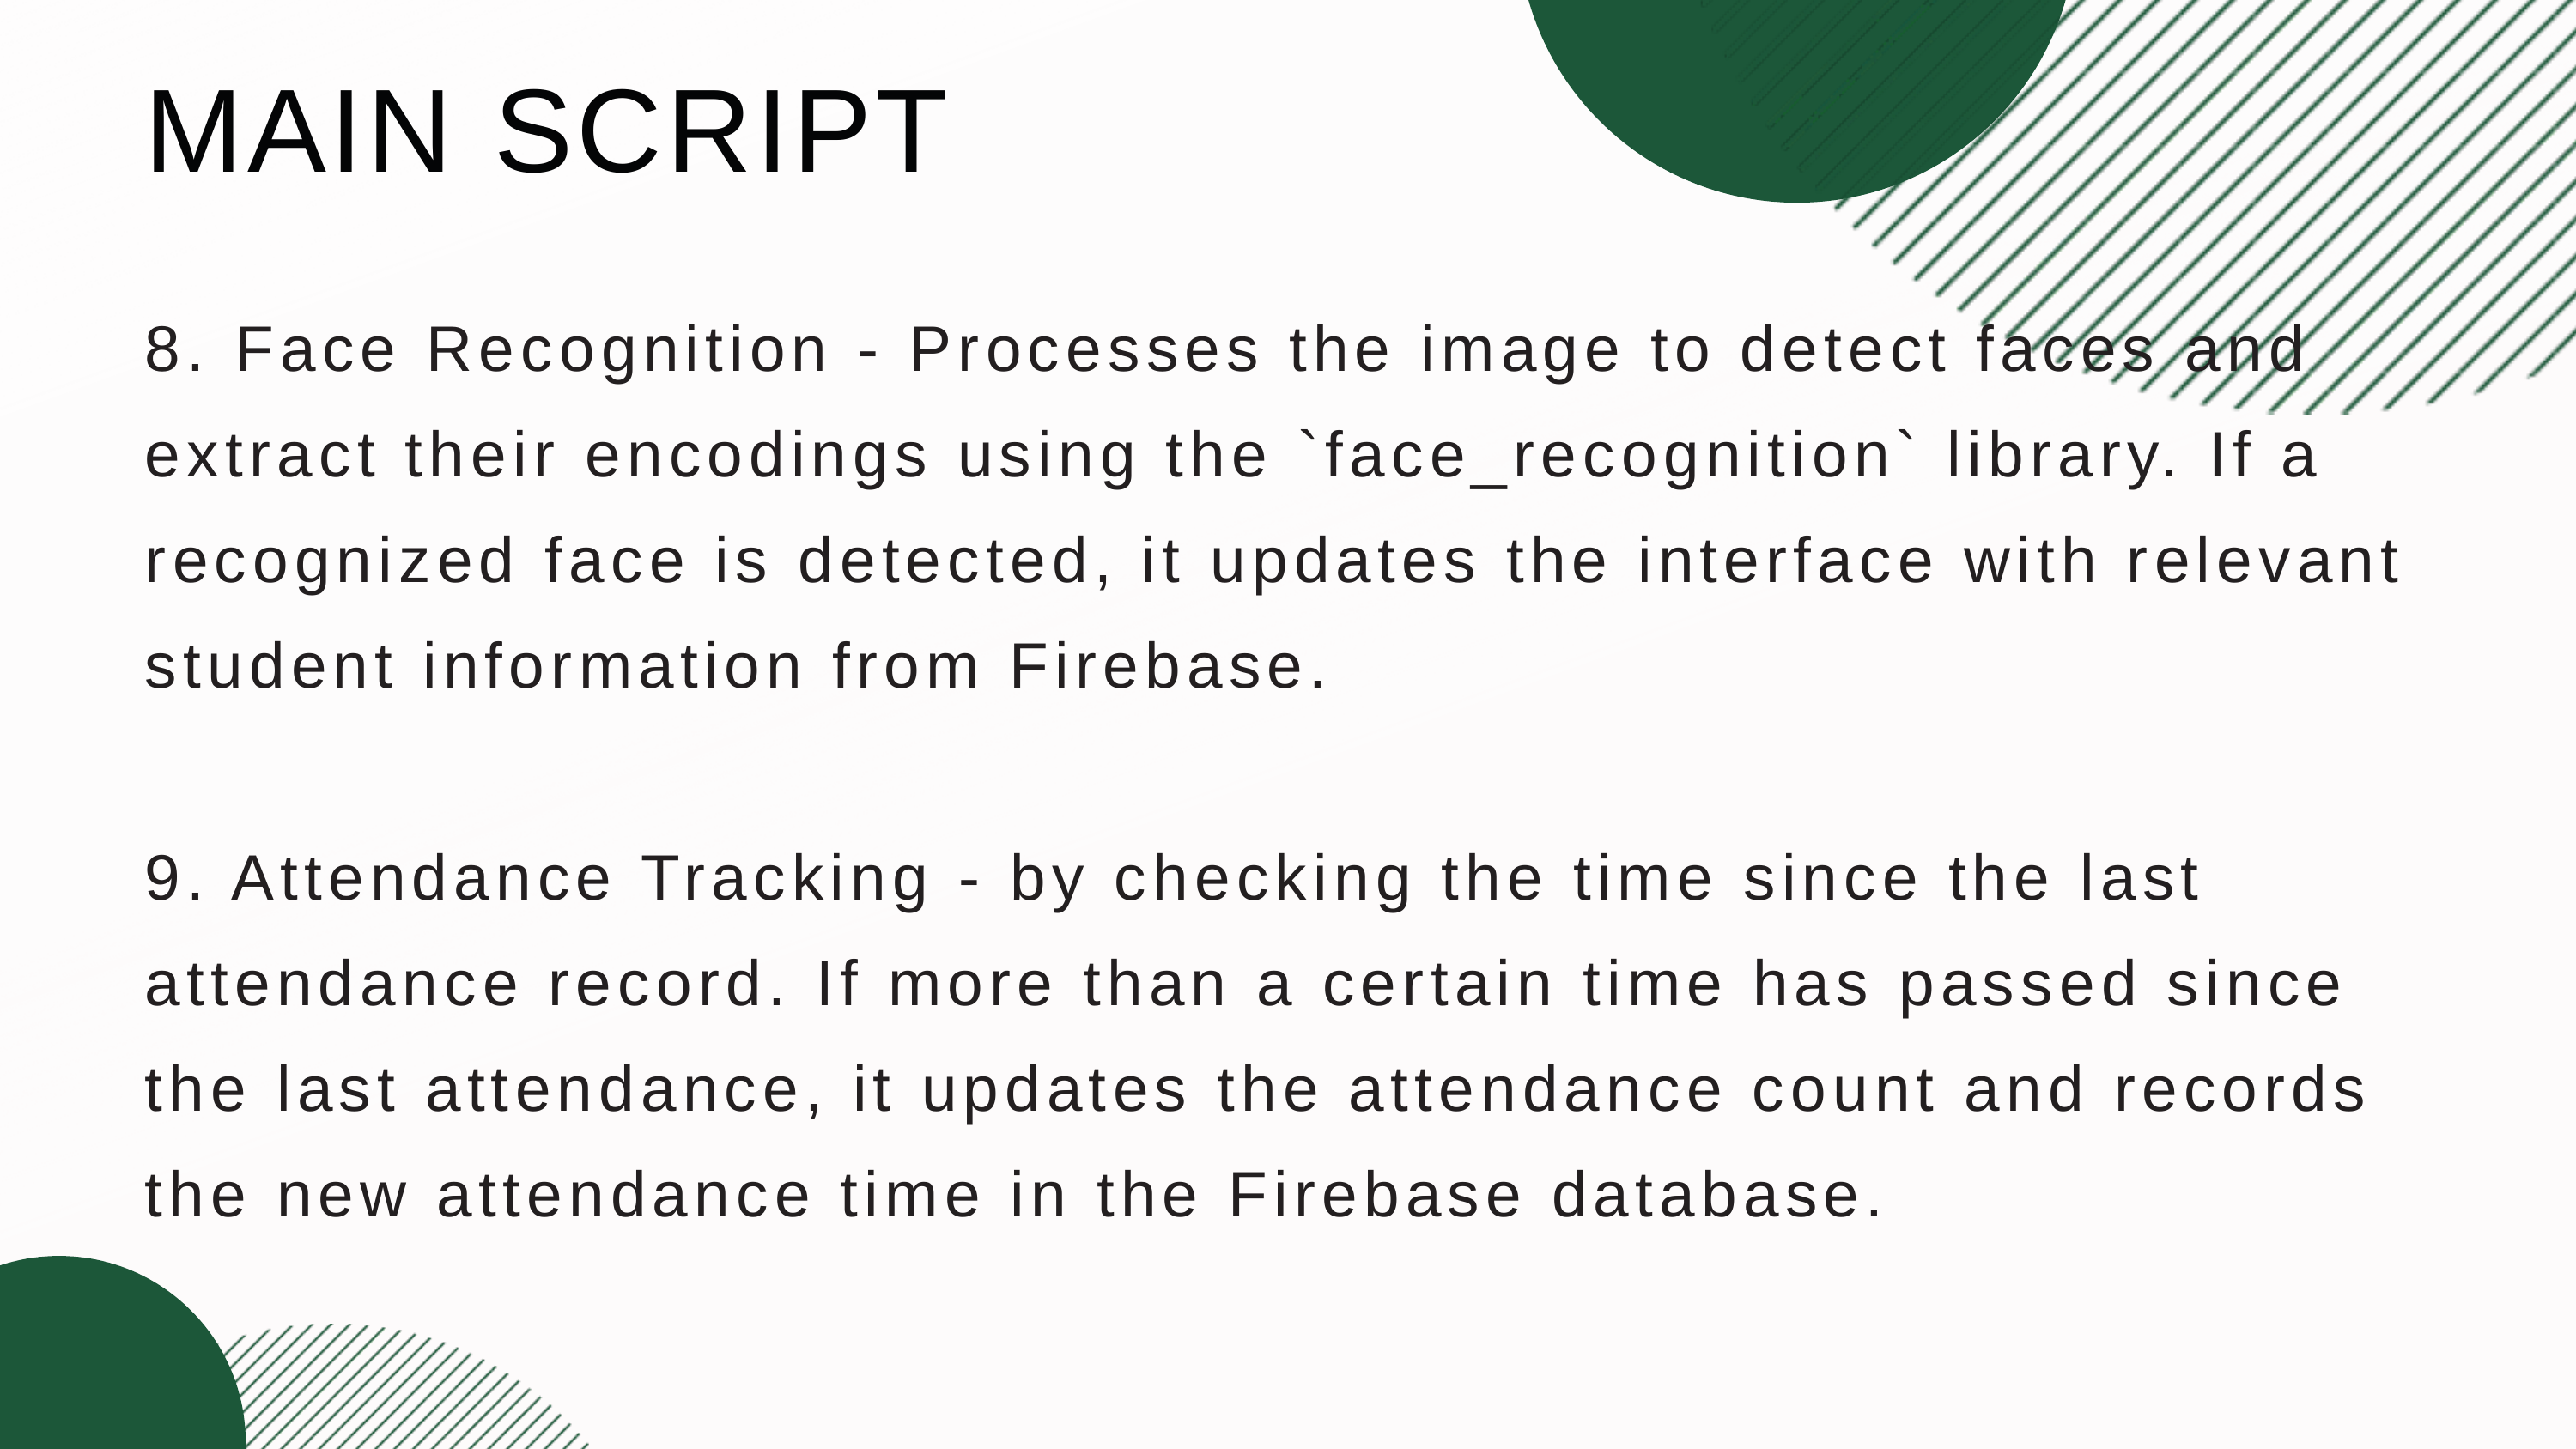

MAIN SCRIPT
8. Face Recognition - Processes the image to detect faces and extract their encodings using the `face_recognition` library. If a recognized face is detected, it updates the interface with relevant student information from Firebase.

9. Attendance Tracking - by checking the time since the last attendance record. If more than a certain time has passed since the last attendance, it updates the attendance count and records the new attendance time in the Firebase database.